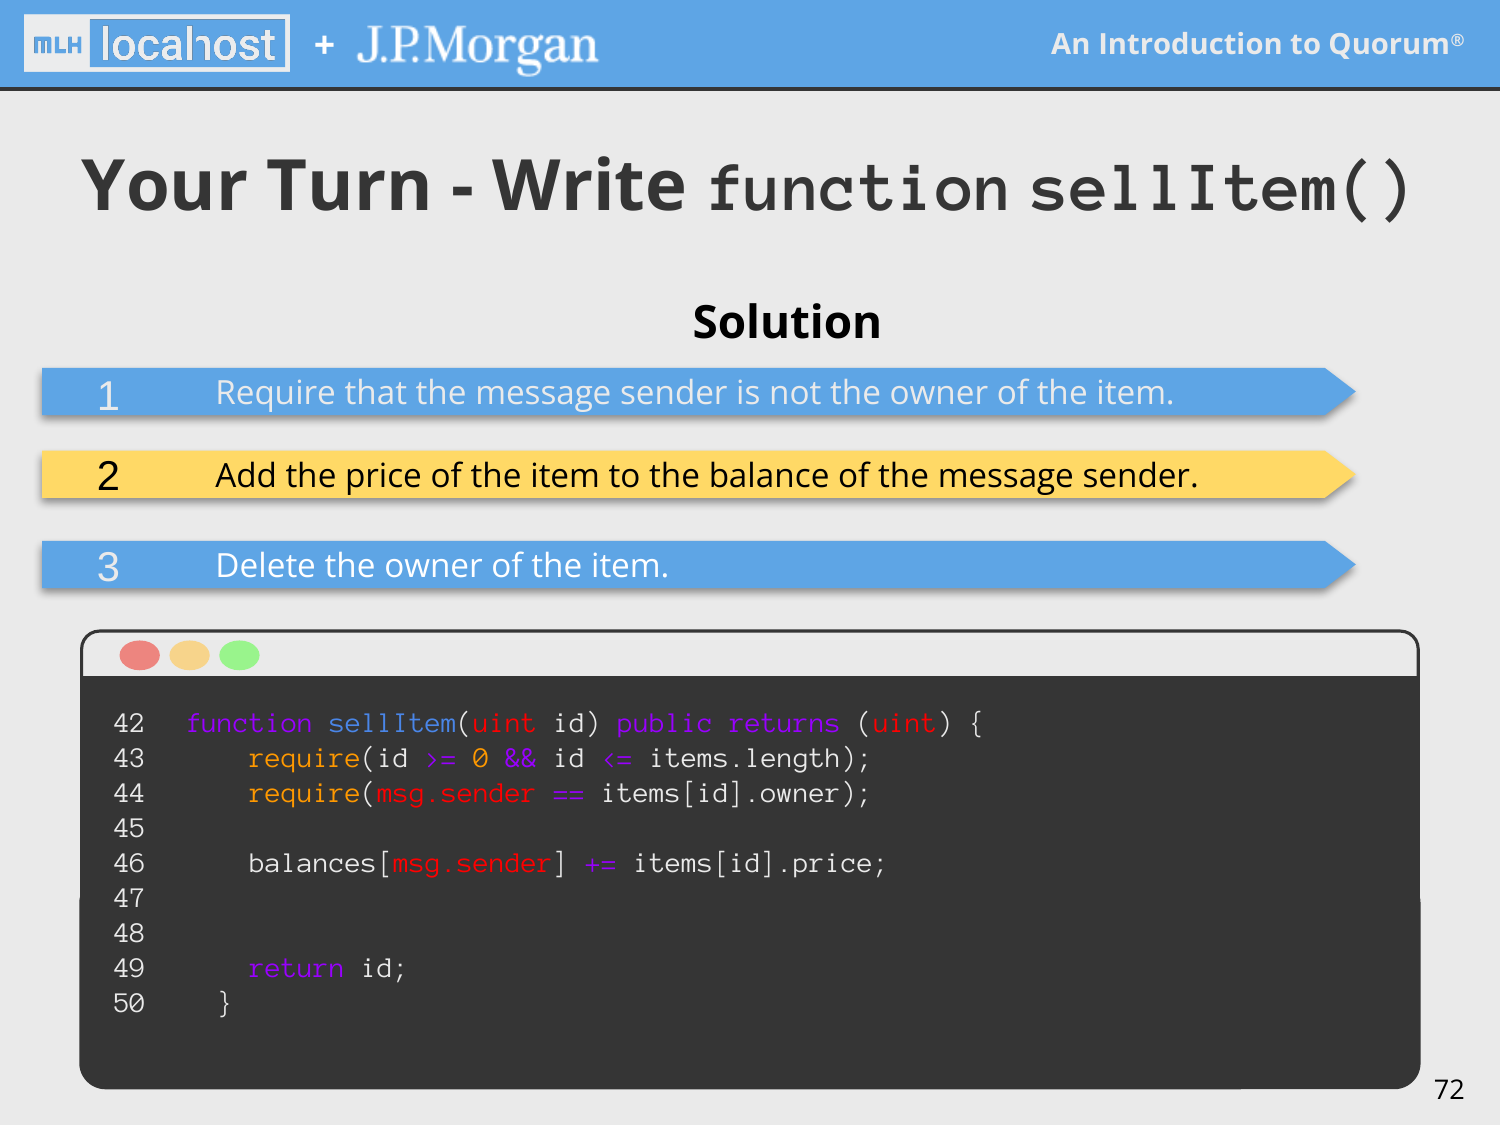

Your Turn - Write function sellItem()
Solution
Require that the message sender is not the owner of the item.
1

Add the price of the item to the balance of the message sender.
2

Delete the owner of the item.
3

42
43
44
45
46
47
48
49
50
function sellItem(uint id) public returns (uint) {
    require(id >= 0 && id <= items.length);
    require(msg.sender == items[id].owner);

    balances[msg.sender] += items[id].price;

    return id;
  }

72